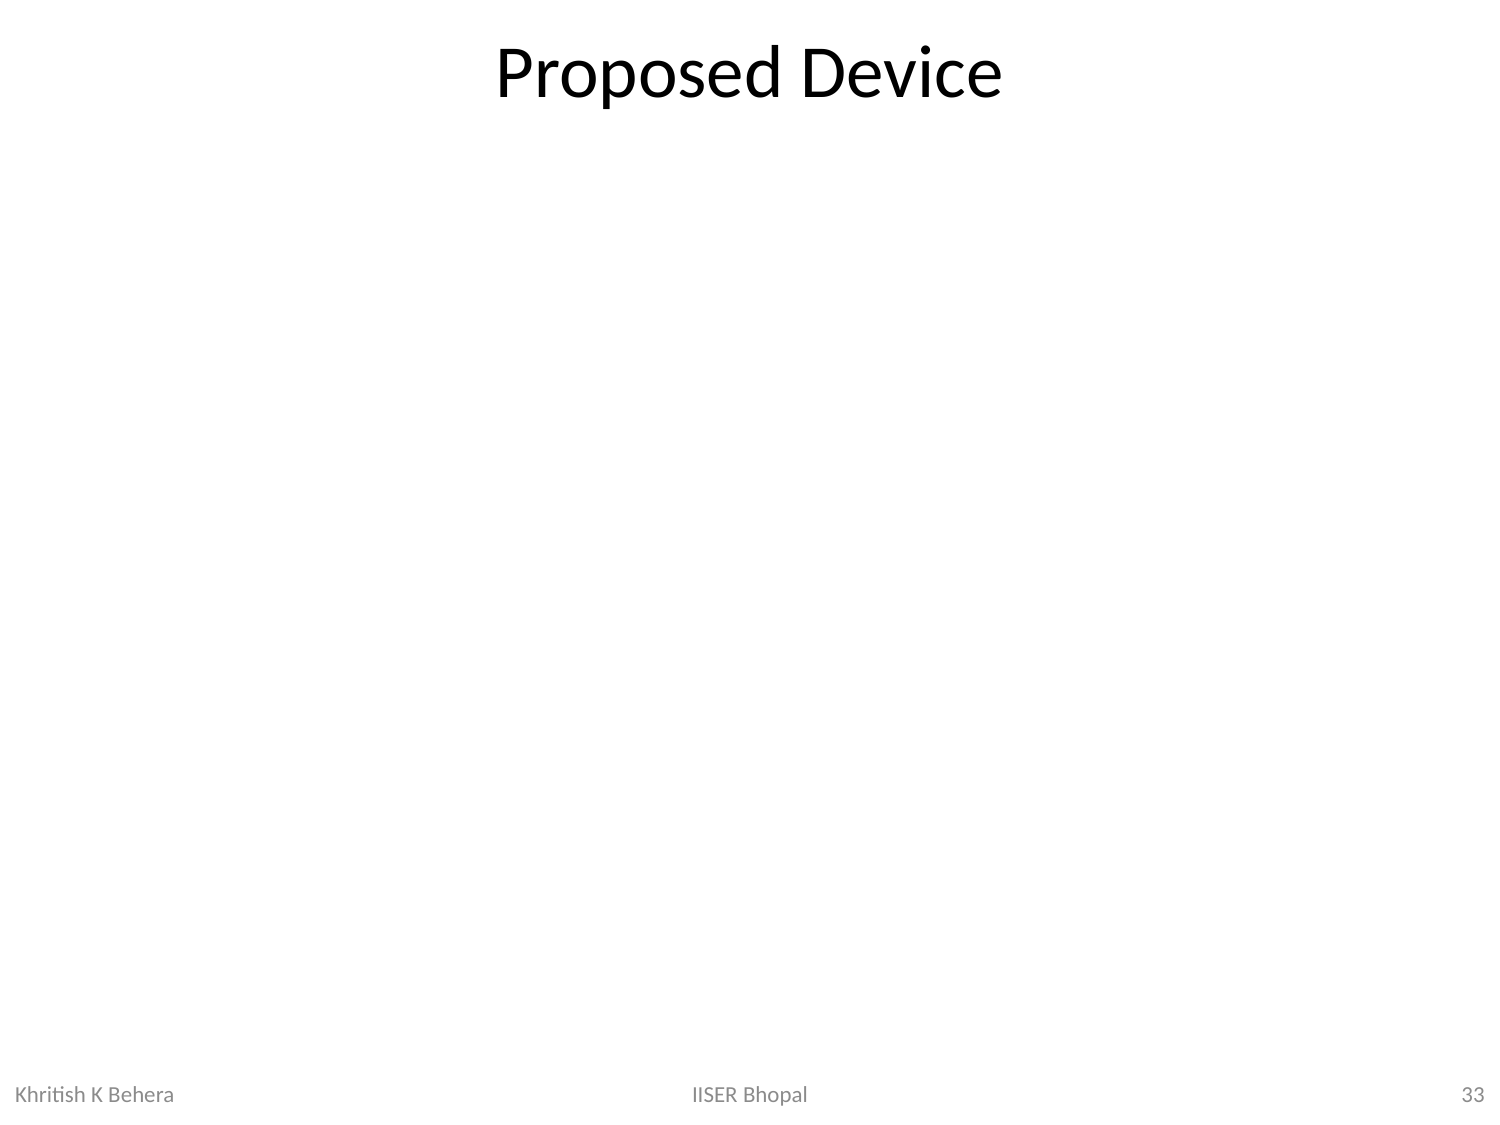

# Proposed Device
33
IISER Bhopal
Khritish K Behera